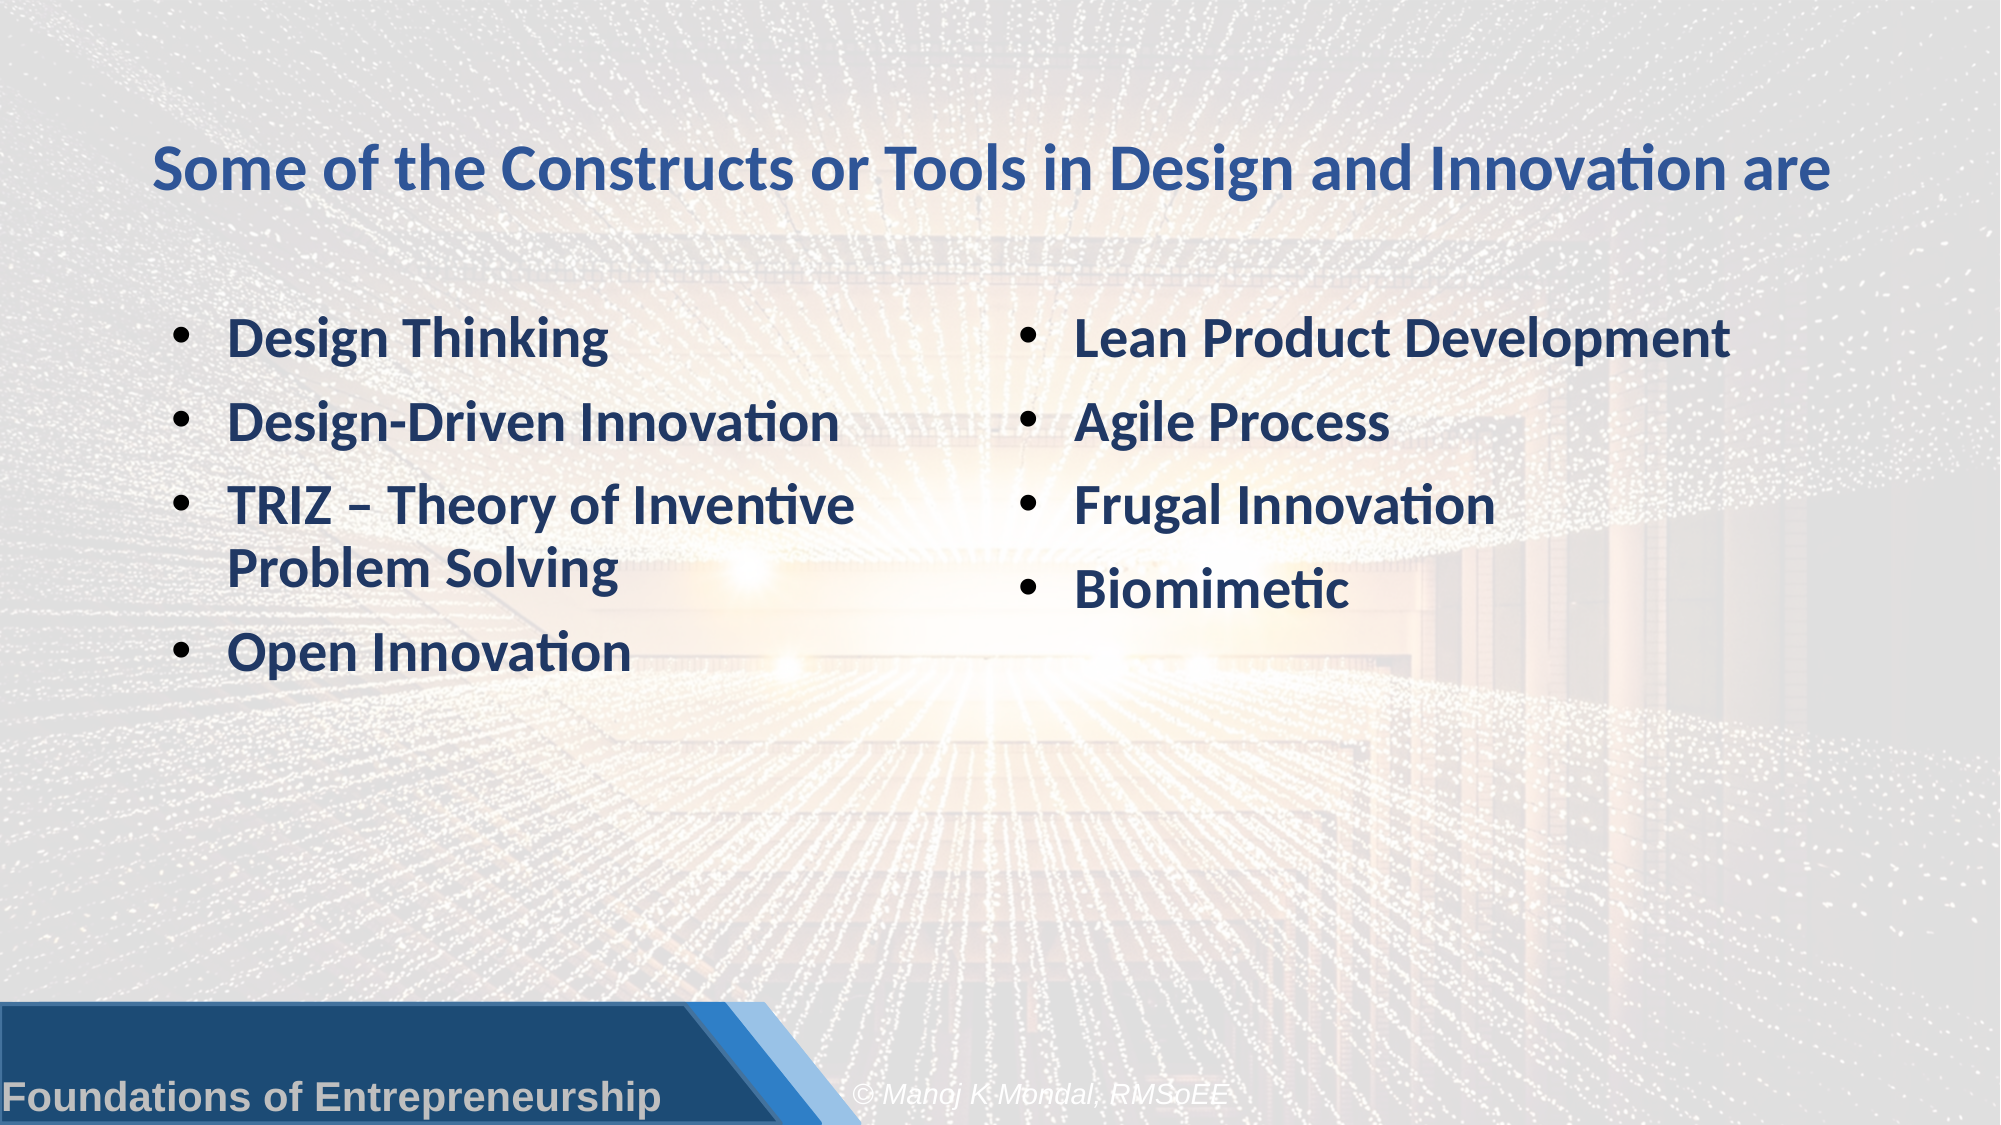

# Some of the Constructs or Tools in Design and Innovation are
Design Thinking
Design-Driven Innovation
TRIZ – Theory of Inventive Problem Solving
Open Innovation
Lean Product Development
Agile Process
Frugal Innovation
Biomimetic